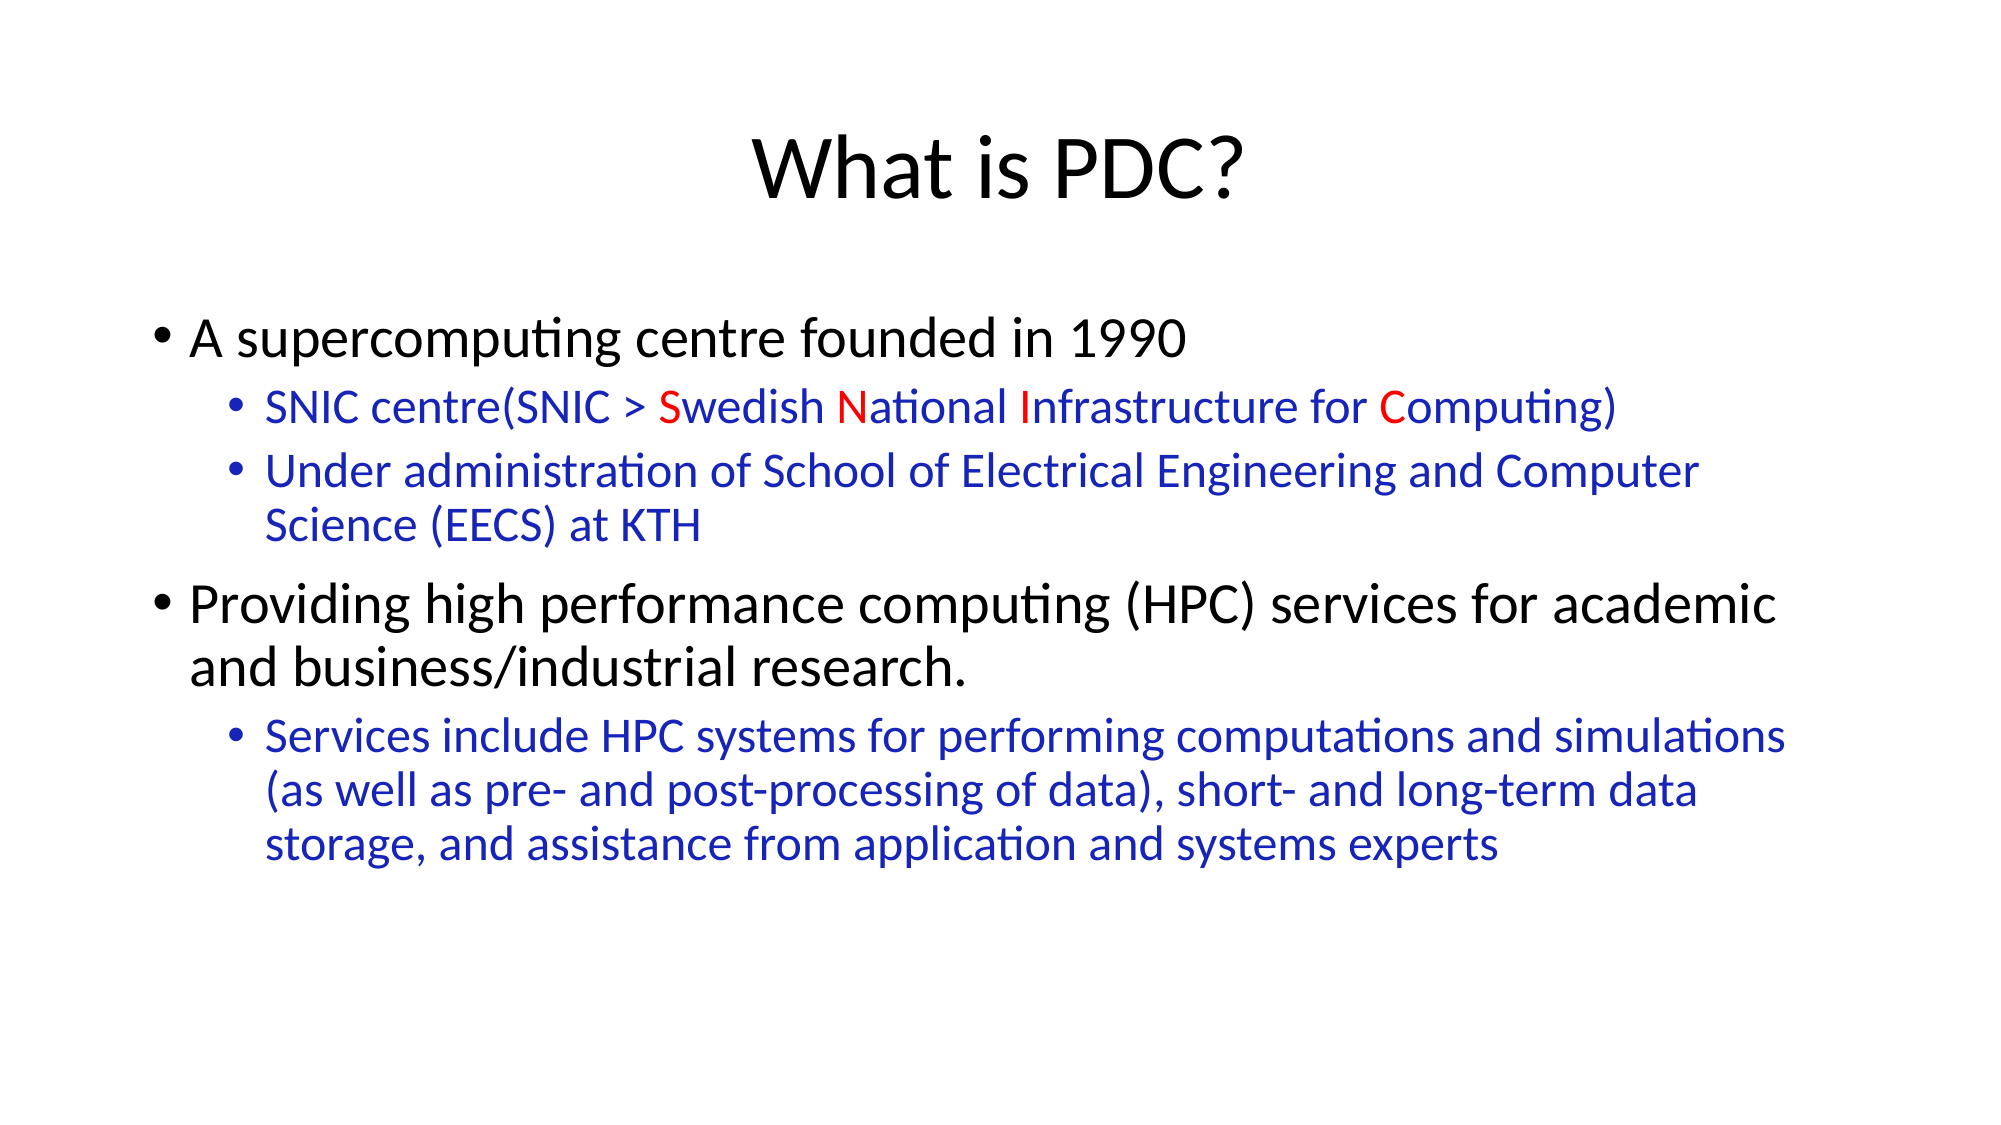

# What is PDC?
A supercomputing centre founded in 1990
SNIC centre(SNIC > Swedish National Infrastructure for Computing)
Under administration of School of Electrical Engineering and Computer Science (EECS) at KTH
Providing high performance computing (HPC) services for academic and business/industrial research.
Services include HPC systems for performing computations and simulations (as well as pre- and post-processing of data), short- and long-term data storage, and assistance from application and systems experts